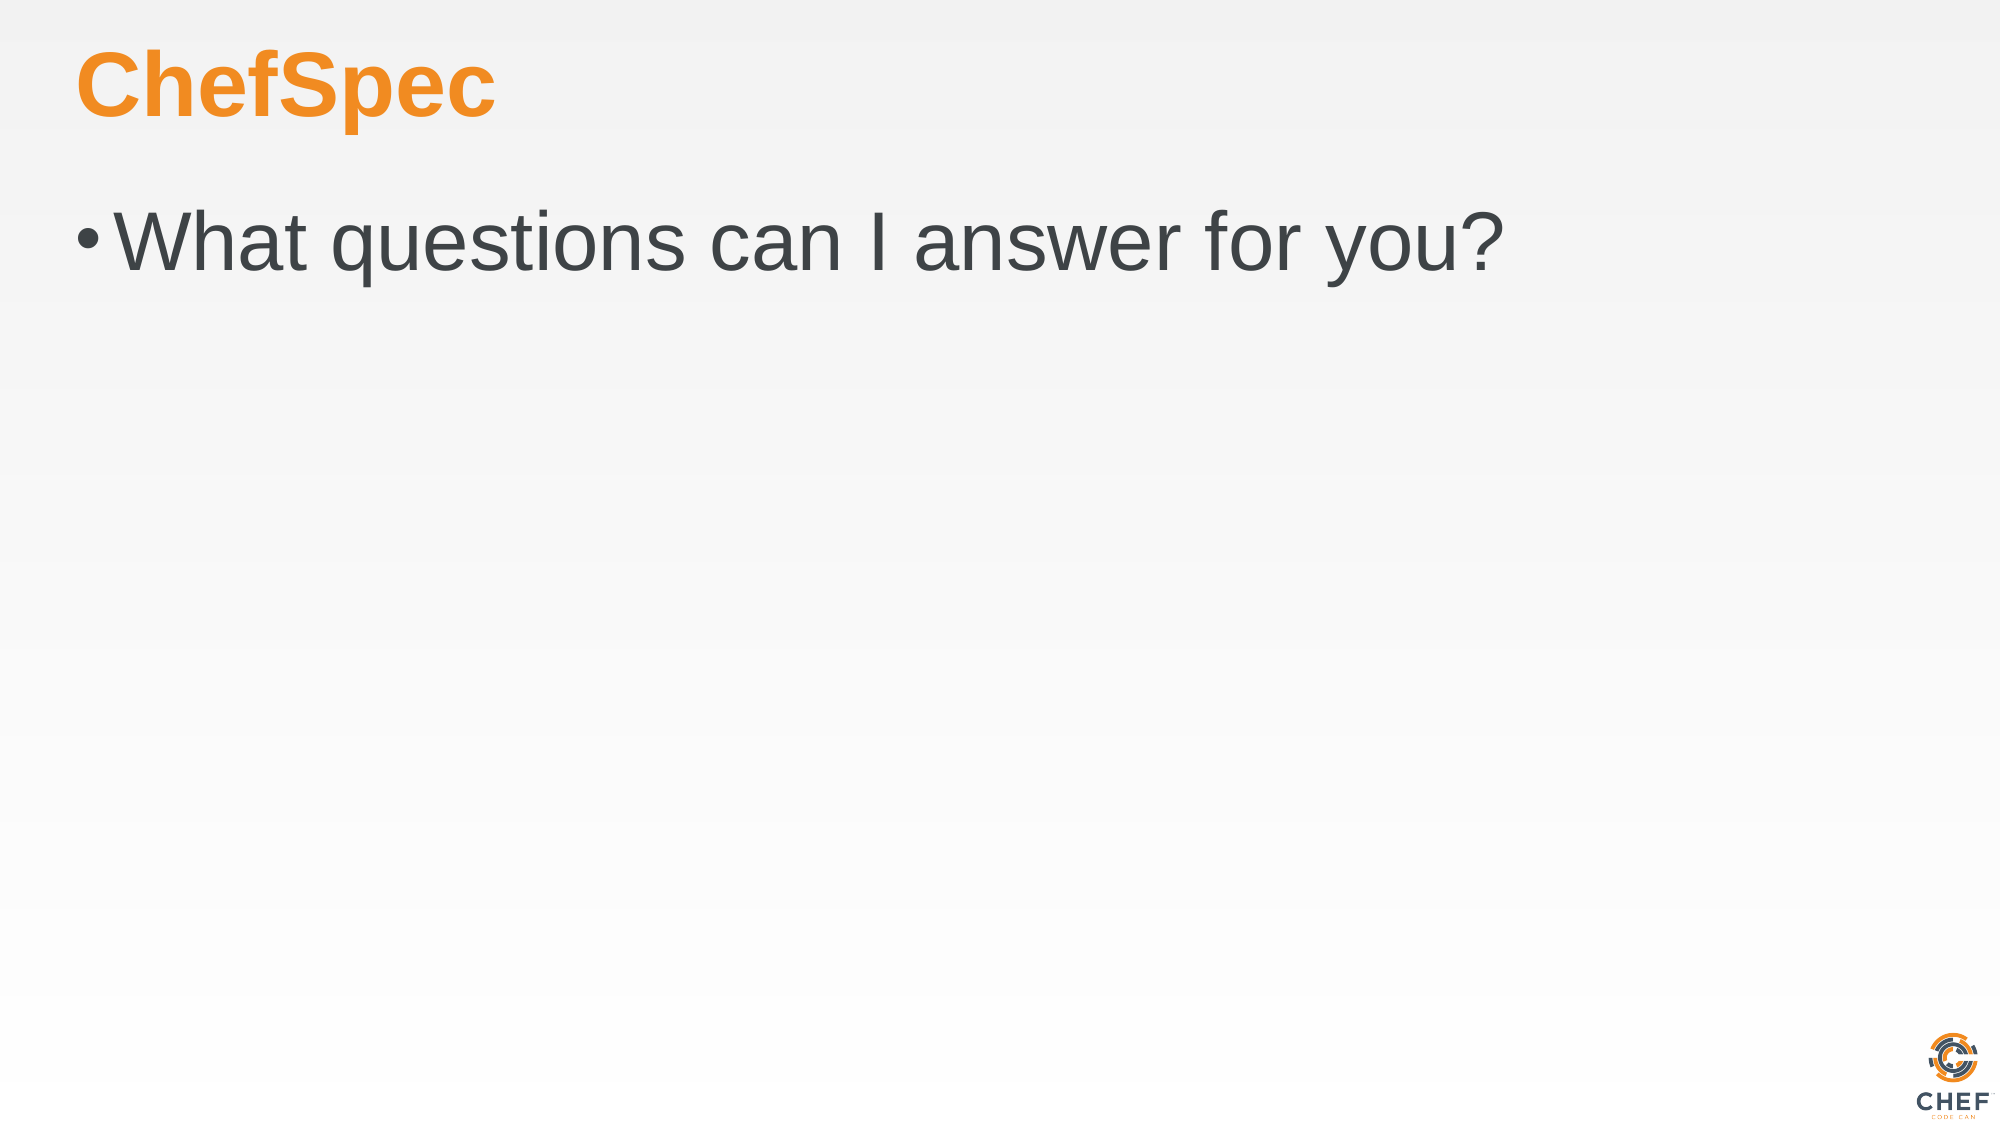

# ChefSpec
What questions can I answer for you?